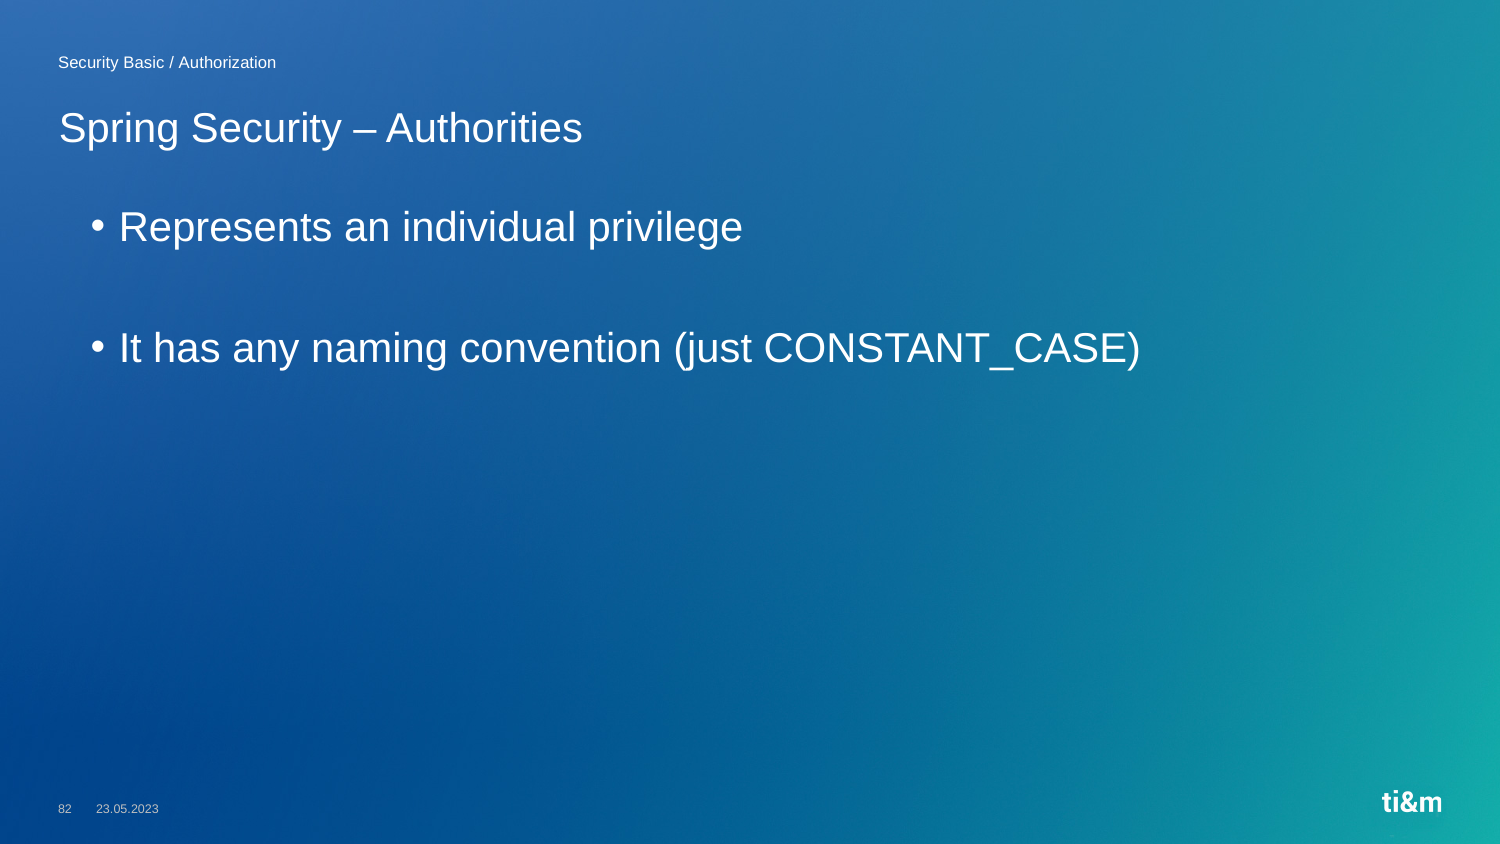

Security Basic / Authorization
# Spring Security – Authorities
Represents an individual privilege

It has any naming convention (just CONSTANT_CASE)

82
23.05.2023